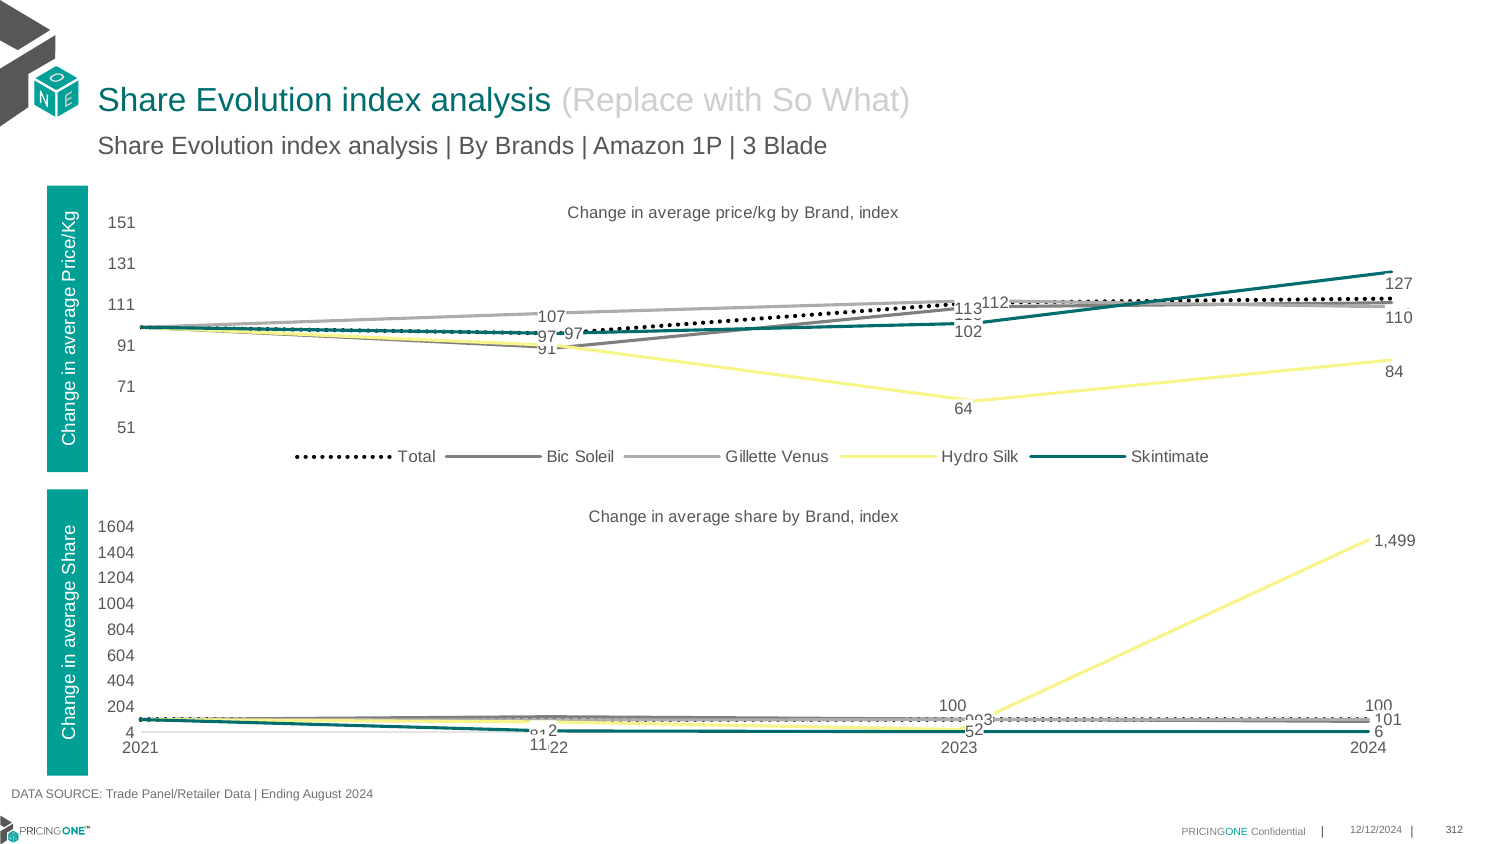

# Share Evolution index analysis (Replace with So What)
Share Evolution index analysis | By Brands | Amazon 1P | 3 Blade

### Chart: Change in average price/kg by Brand, index

| Category | Total | Bic Soleil | Gillette Venus | Hydro Silk | Skintimate |
|---|---|---|---|---|---|
| 2021 | 100.0 | 100.0 | 100.0 | 100.0 | 100.0 |
| 2022 | 97.0 | 90.0 | 107.0 | 91.0 | 97.0 |
| 2023 | 112.0 | 110.0 | 113.0 | 64.0 | 102.0 |
| 2024 | 114.0 | 112.0 | 110.0 | 84.0 | 127.0 |
Change in average Price/Kg

### Chart: Change in average share by Brand, index

| Category | Total | Bic Soleil | Gillette Venus | Hydro Silk | Skintimate |
|---|---|---|---|---|---|
| 2021 | 100.0 | 100.0 | 100.0 | 100.0 | 100.0 |
| 2022 | 100.0 | 122.0 | 96.0 | 81.0 | 11.0 |
| 2023 | 100.0 | 103.0 | 99.0 | 22.0 | 5.0 |
| 2024 | 100.0 | 85.0 | 101.0 | 1499.0 | 6.0 |
Change in average Share
DATA SOURCE: Trade Panel/Retailer Data | Ending August 2024

12/12/2024
312